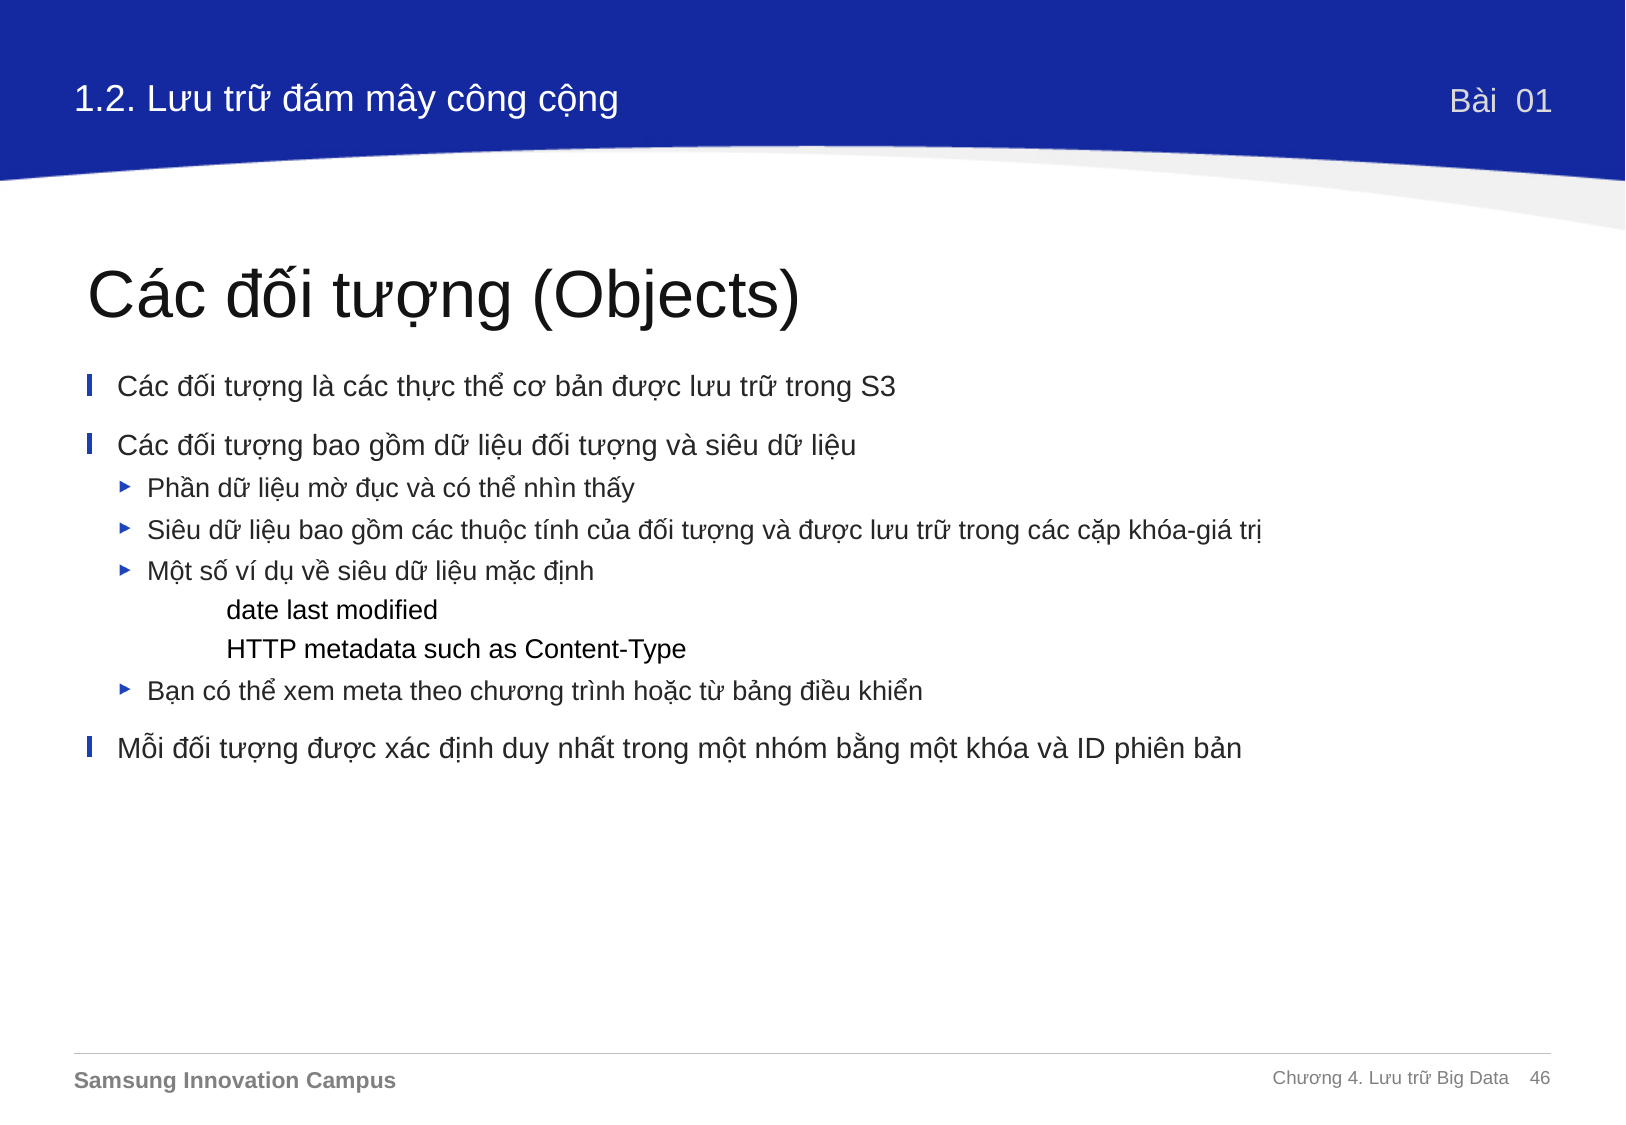

1.2. Lưu trữ đám mây công cộng
Bài  01
Các đối tượng (Objects)
Các đối tượng là các thực thể cơ bản được lưu trữ trong S3
Các đối tượng bao gồm dữ liệu đối tượng và siêu dữ liệu
Phần dữ liệu mờ đục và có thể nhìn thấy
Siêu dữ liệu bao gồm các thuộc tính của đối tượng và được lưu trữ trong các cặp khóa-giá trị
Một số ví dụ về siêu dữ liệu mặc định
date last modified
HTTP metadata such as Content-Type
Bạn có thể xem meta theo chương trình hoặc từ bảng điều khiển
Mỗi đối tượng được xác định duy nhất trong một nhóm bằng một khóa và ID phiên bản